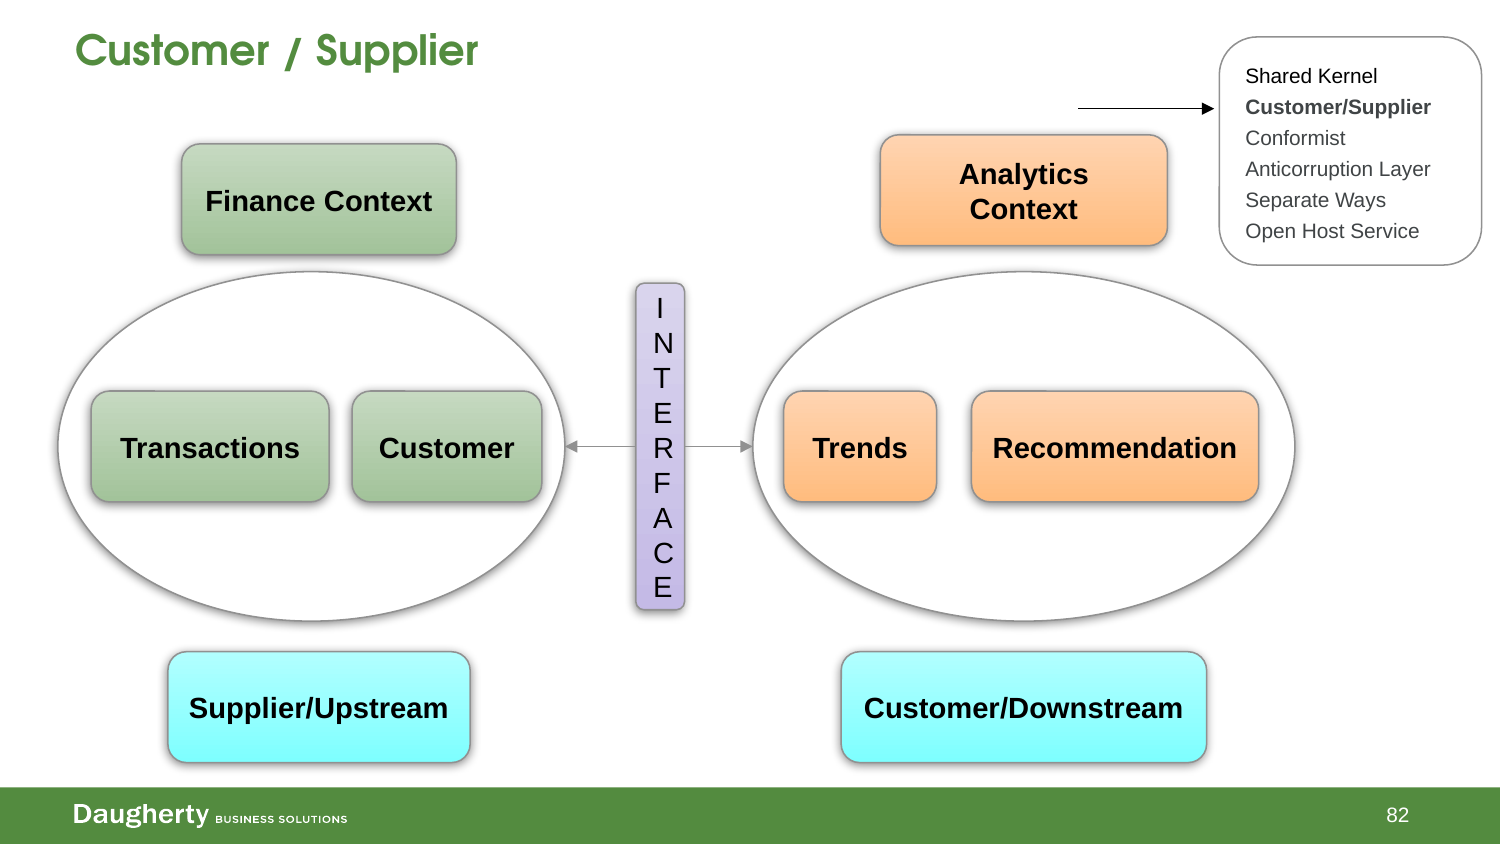

# Customer / Supplier
Shared Kernel
Customer/Supplier
Conformist
Anticorruption Layer
Separate Ways
Open Host Service

Analytics Context
Finance Context

INTERFACE
Transactions
Trends
Customer
Recommendation
Supplier/Upstream
Customer/Downstream
82